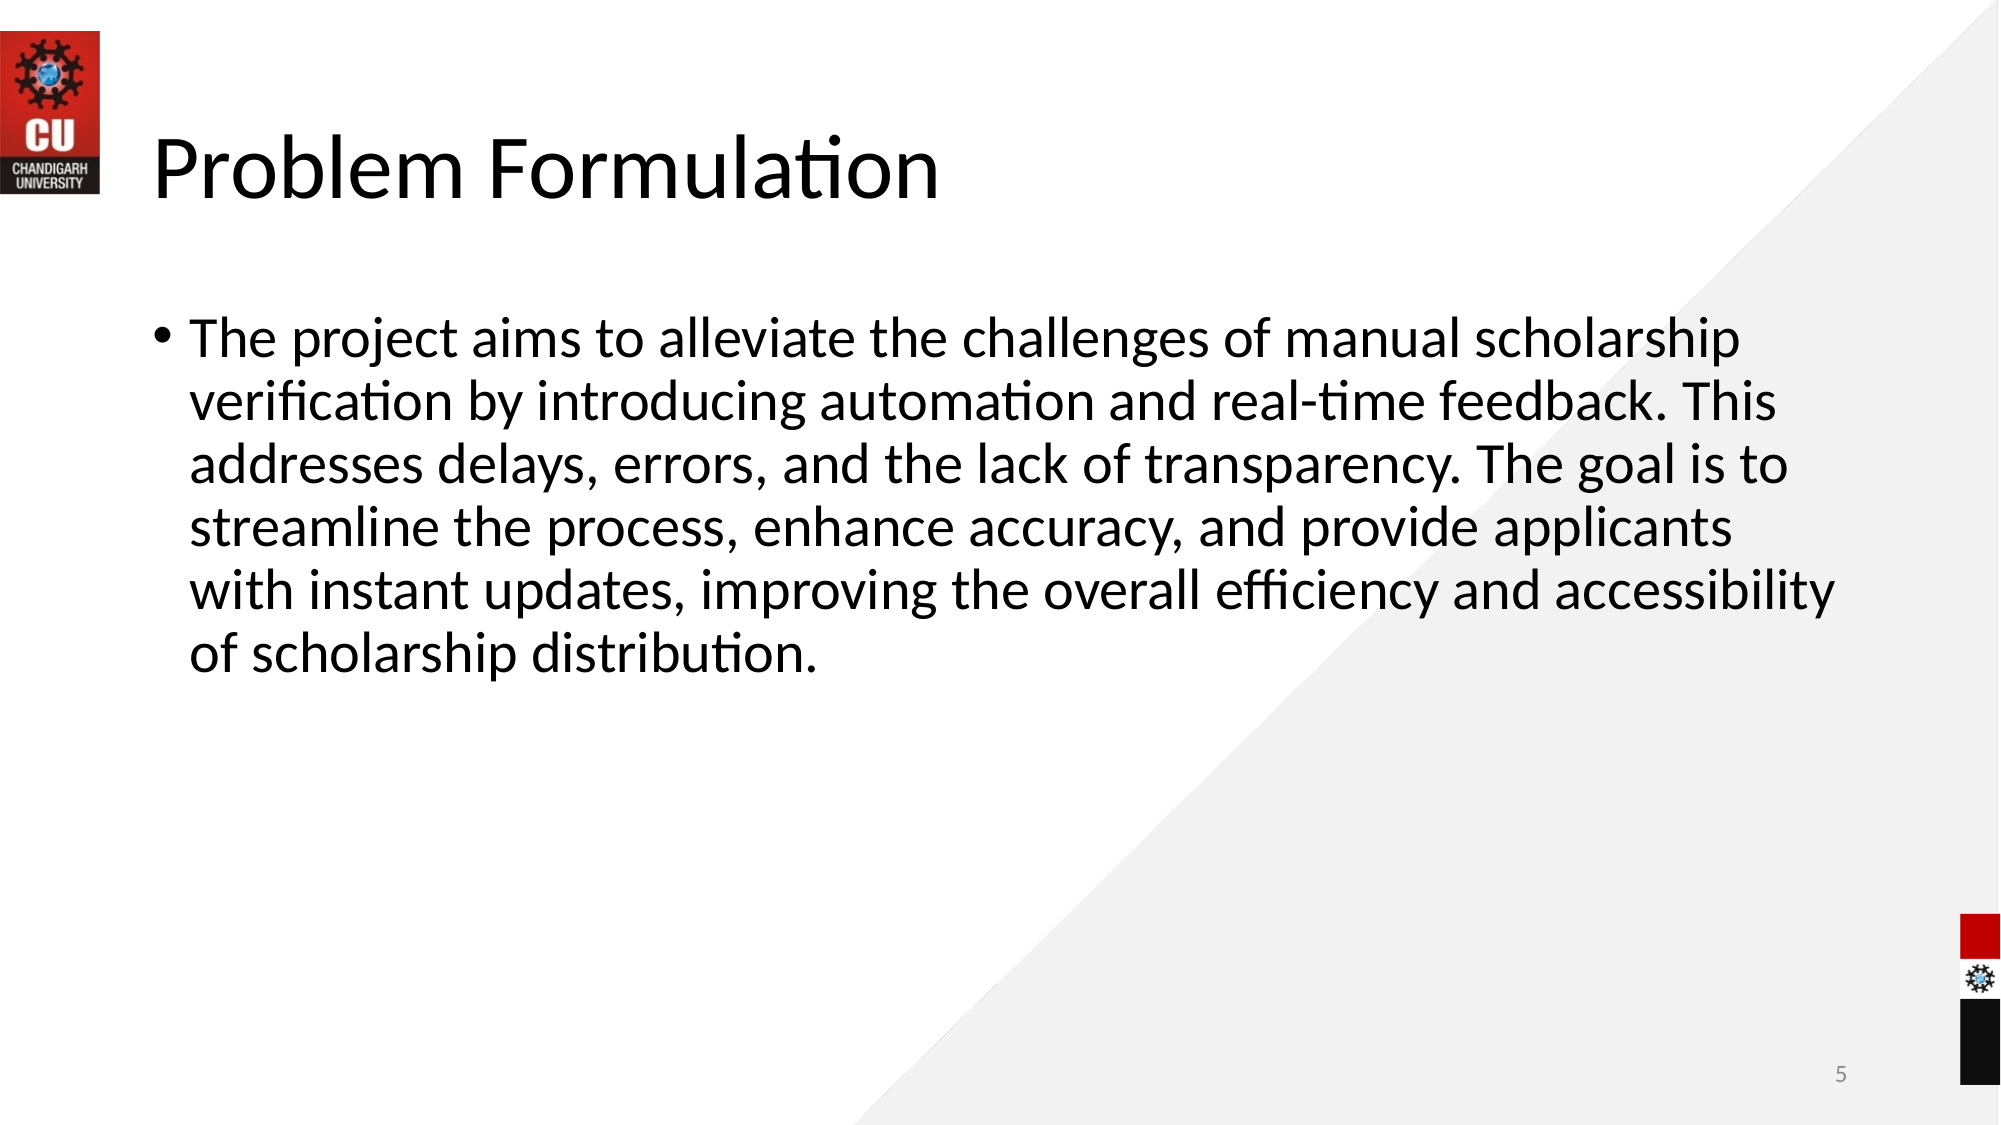

# Problem Formulation
The project aims to alleviate the challenges of manual scholarship verification by introducing automation and real-time feedback. This addresses delays, errors, and the lack of transparency. The goal is to streamline the process, enhance accuracy, and provide applicants with instant updates, improving the overall efficiency and accessibility of scholarship distribution.
5